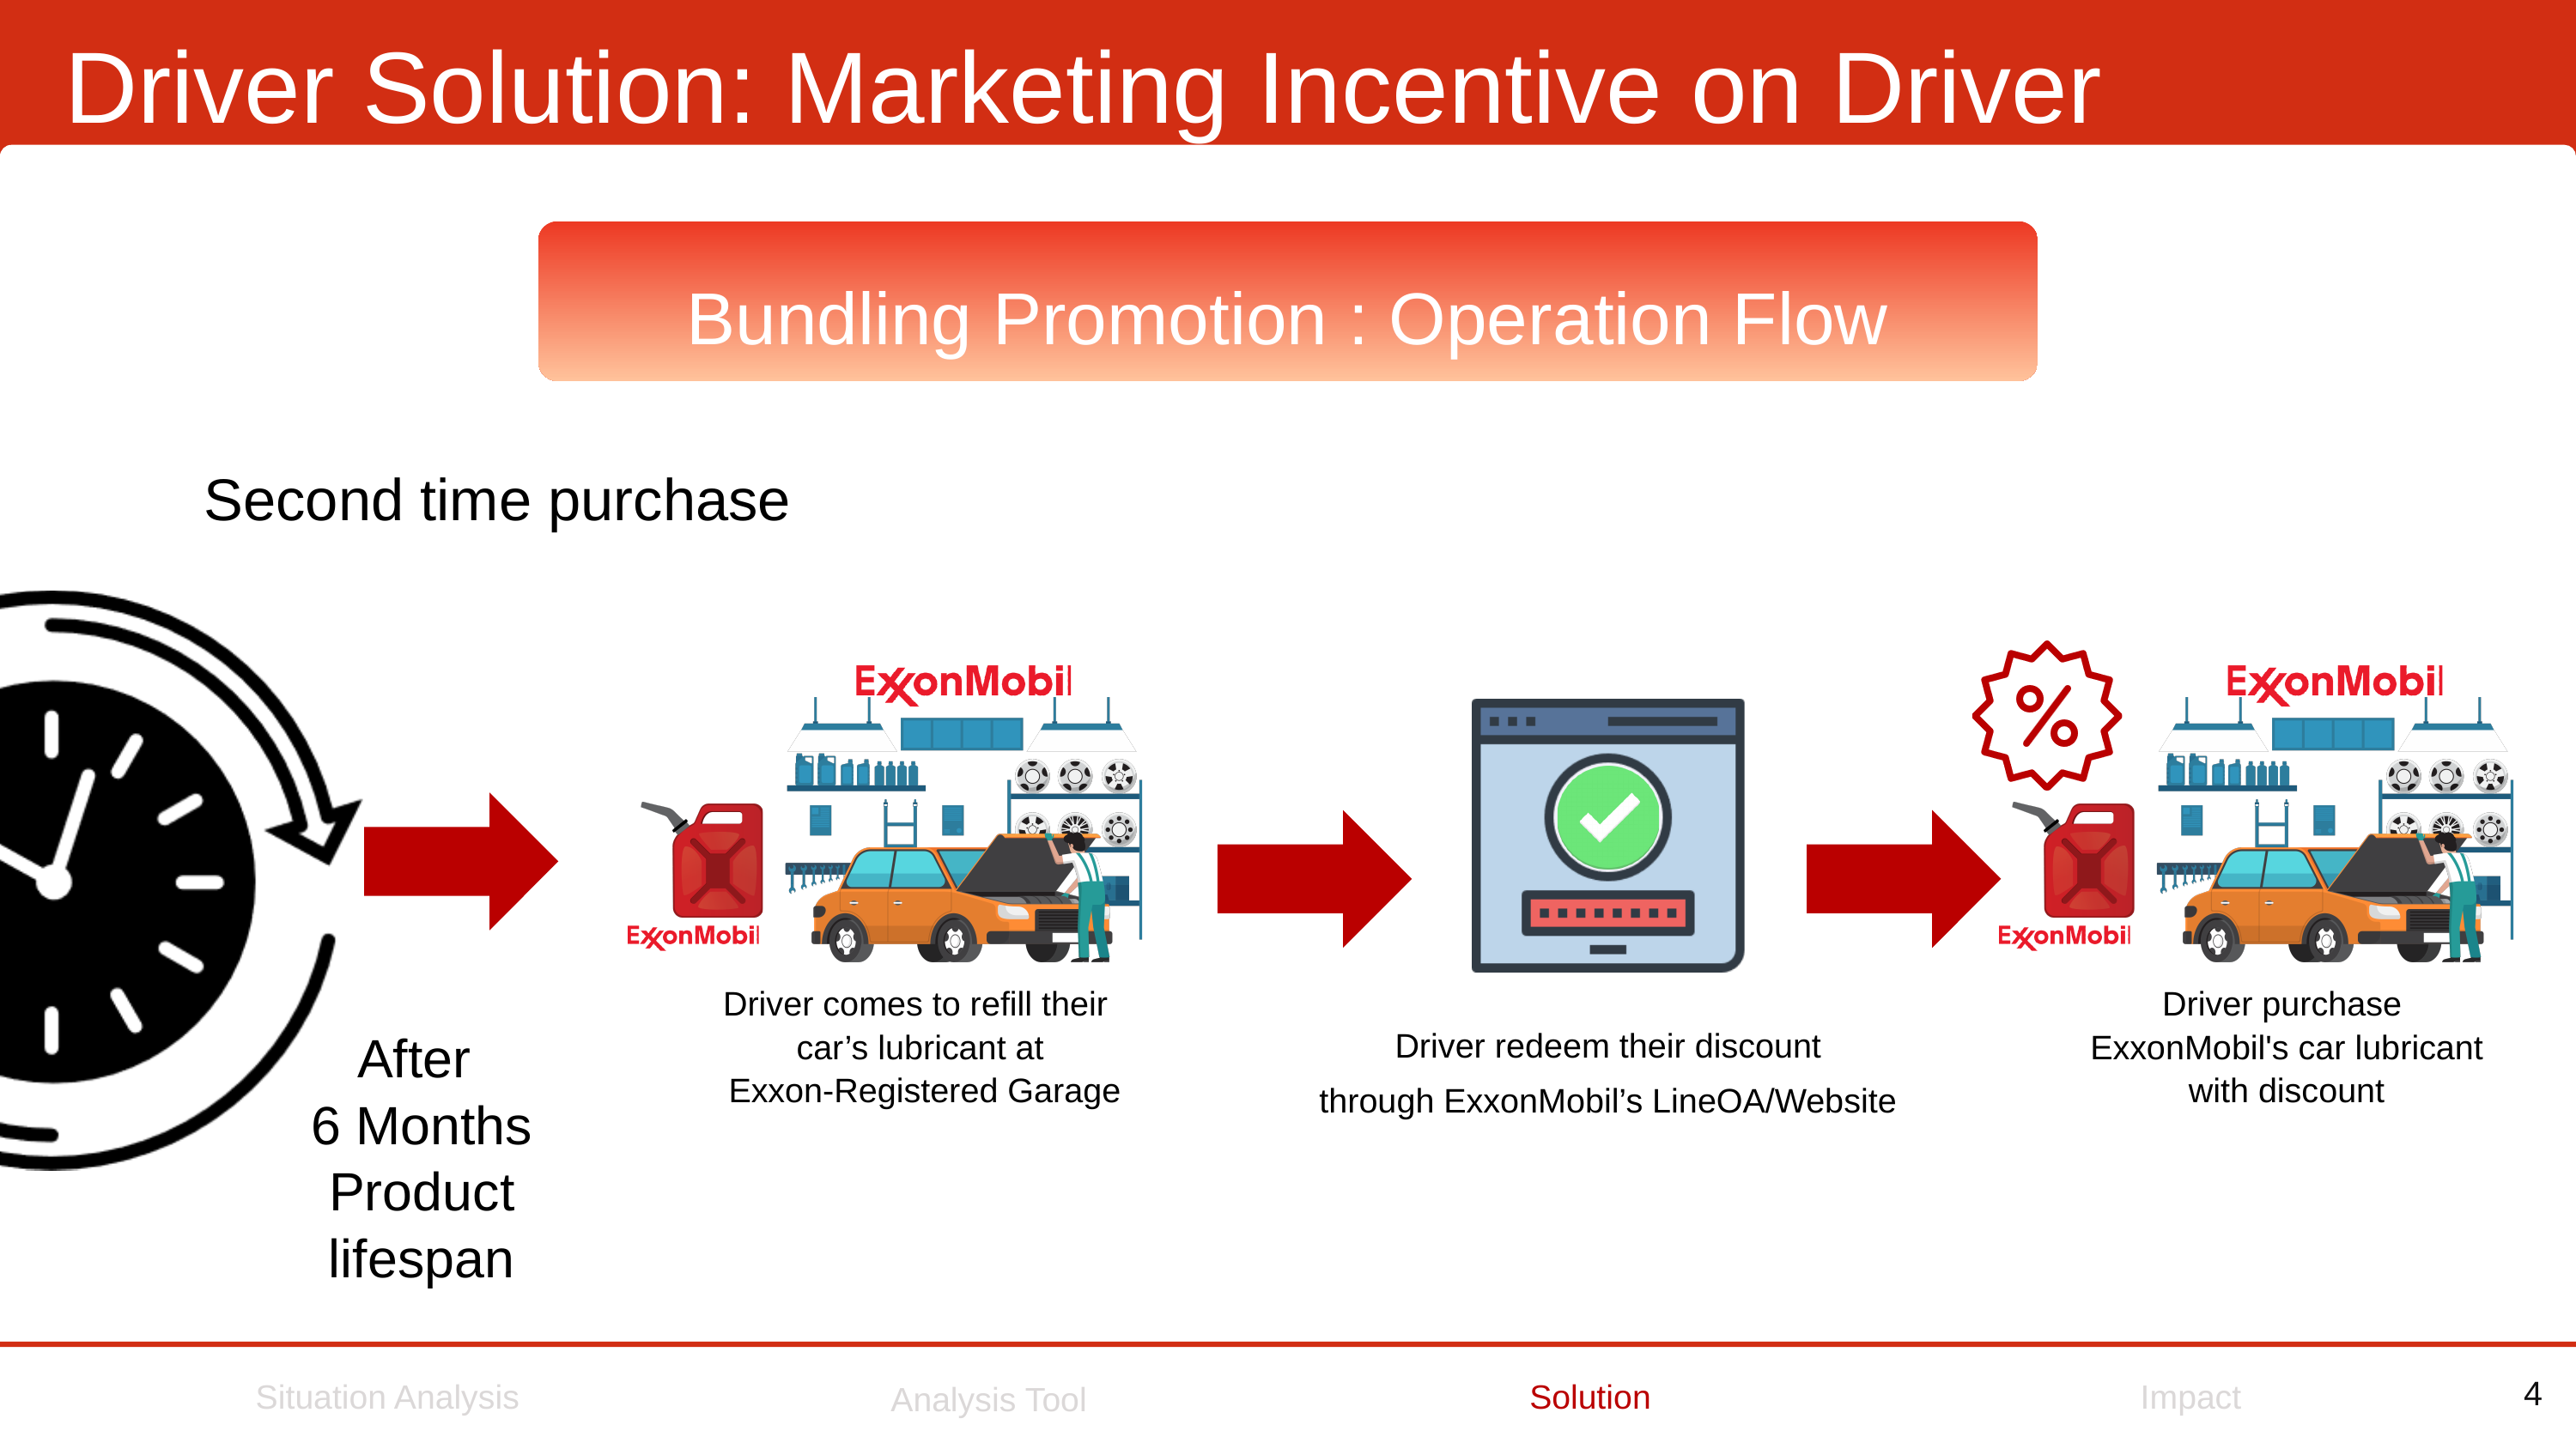

Driver Solution: Marketing Incentive on Driver

Bundling Promotion : Operation Flow

Second time purchase

Driver comes to refill their
car’s lubricant at
 Exxon-Registered Garage

Driver purchase
ExxonMobil's car lubricant
with discount

Driver redeem their discount
through ExxonMobil’s LineOA/Website

After
6 Months Product lifespan

Situation Analysis
Solution
Impact
Analysis Tool
4